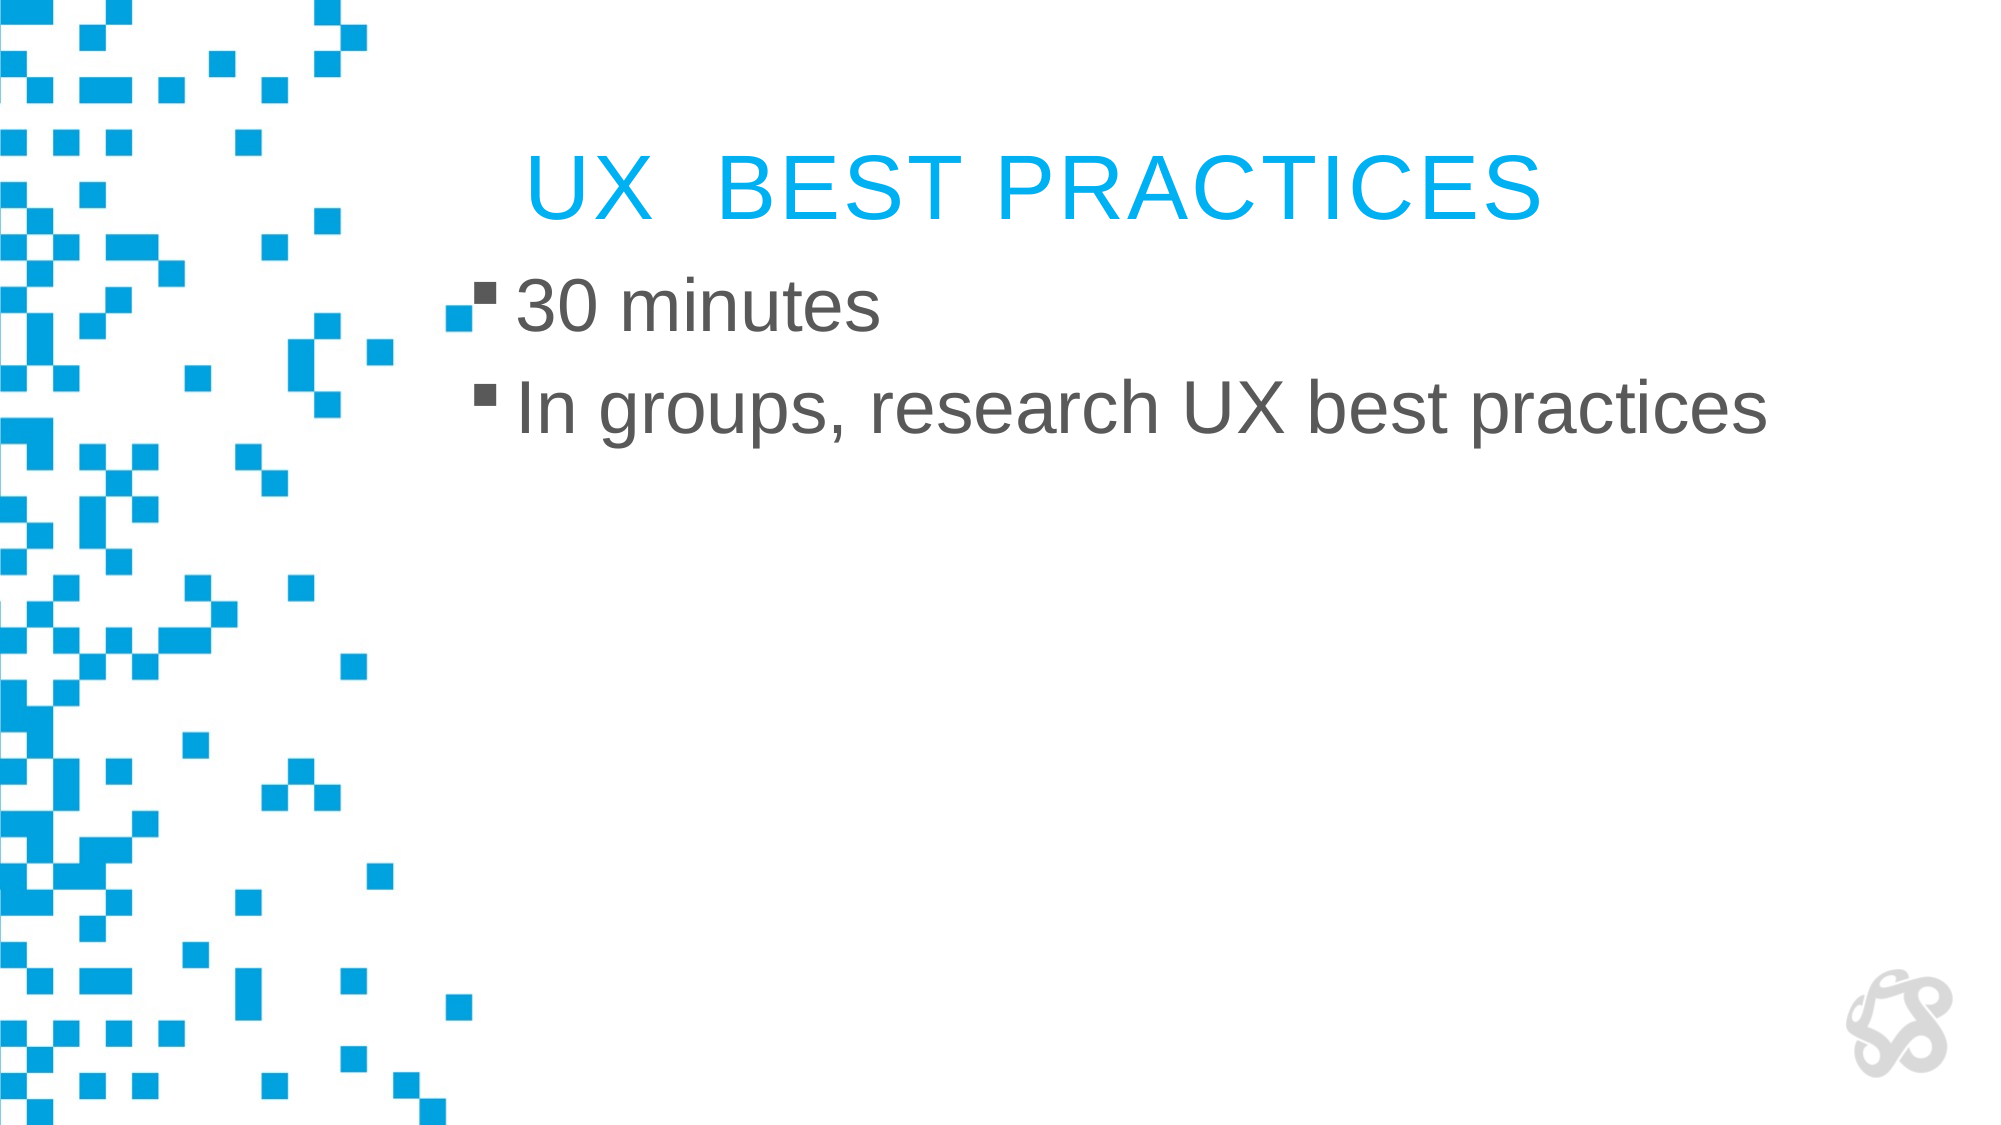

# UX  Best Practices
30 minutes
In groups, research UX best practices